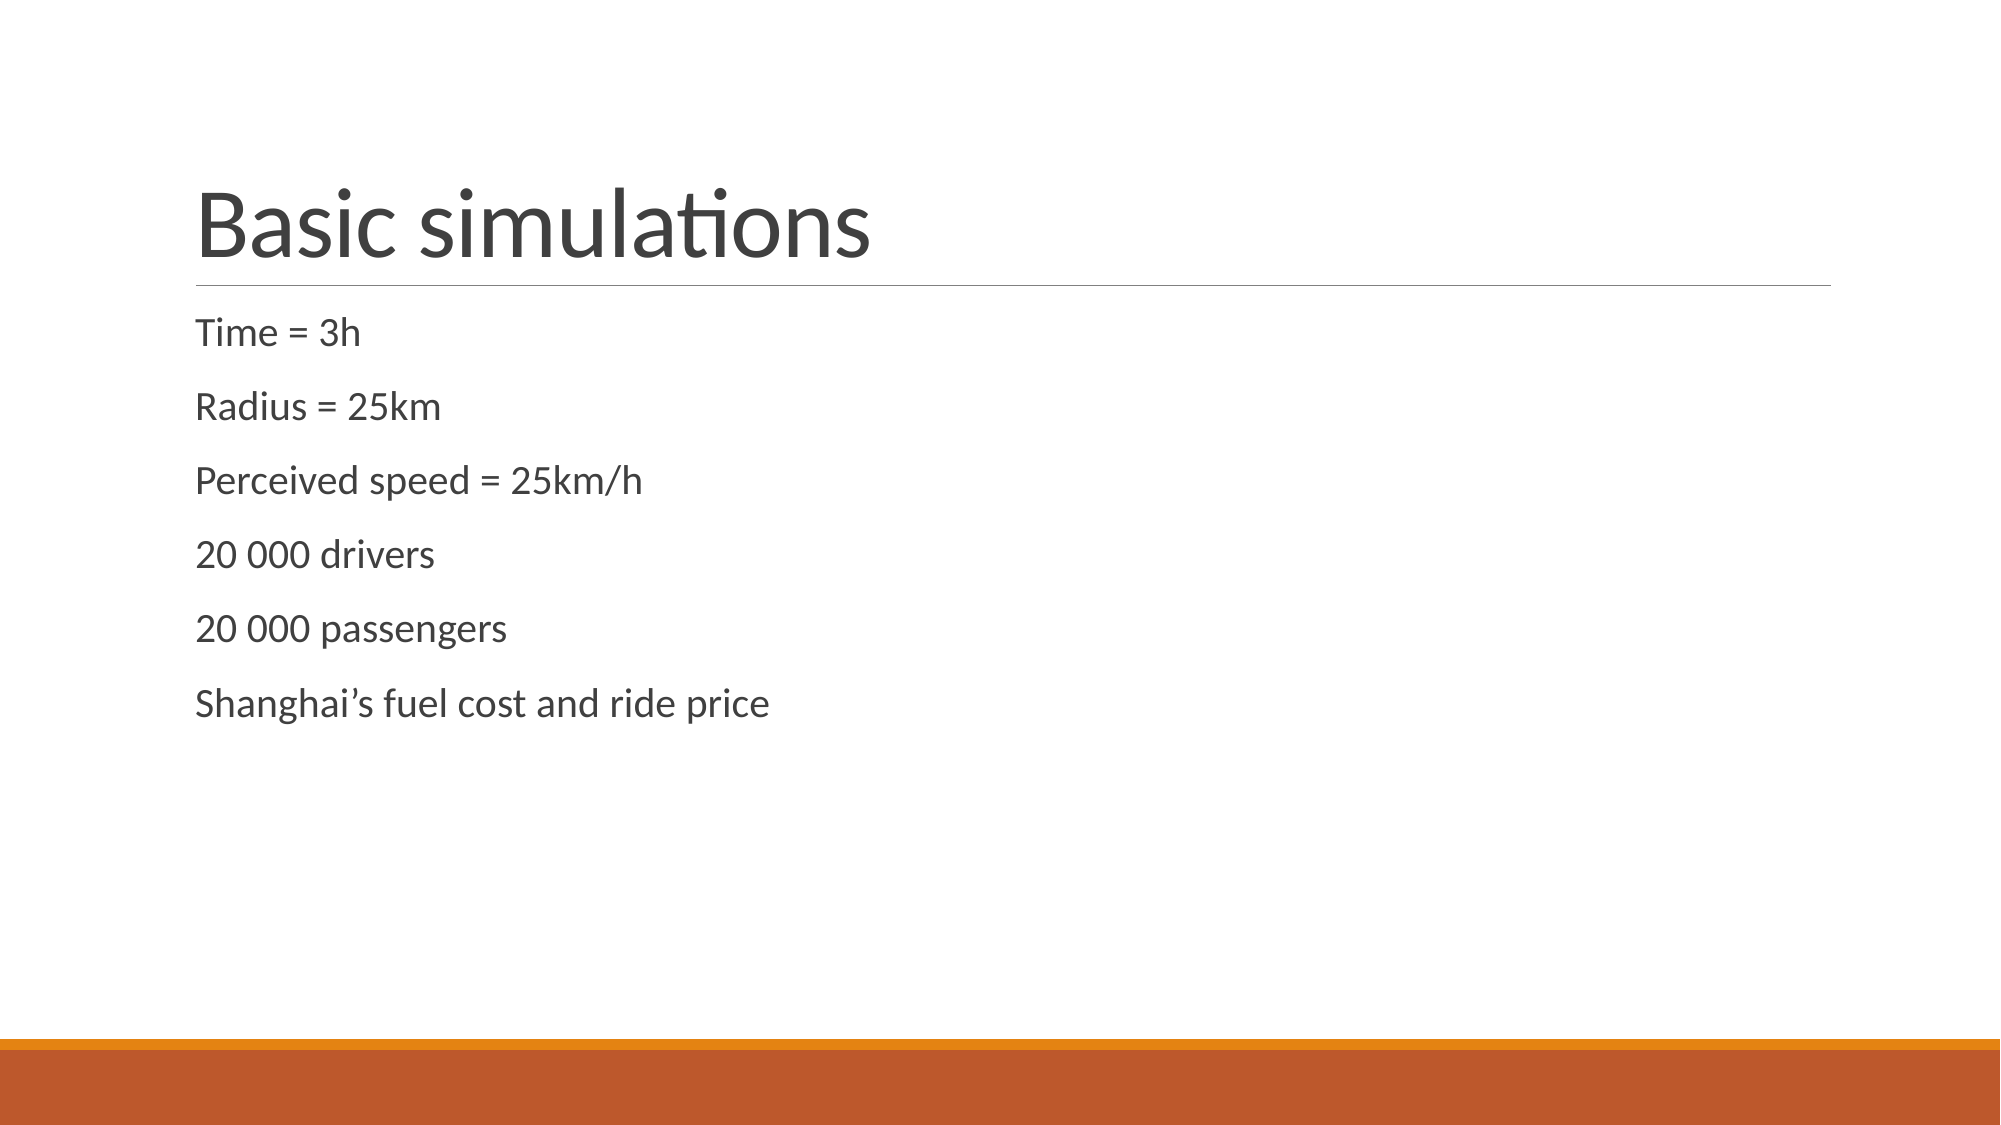

# Basic simulations
Time = 3h
Radius = 25km
Perceived speed = 25km/h
20 000 drivers
20 000 passengers
Shanghai’s fuel cost and ride price